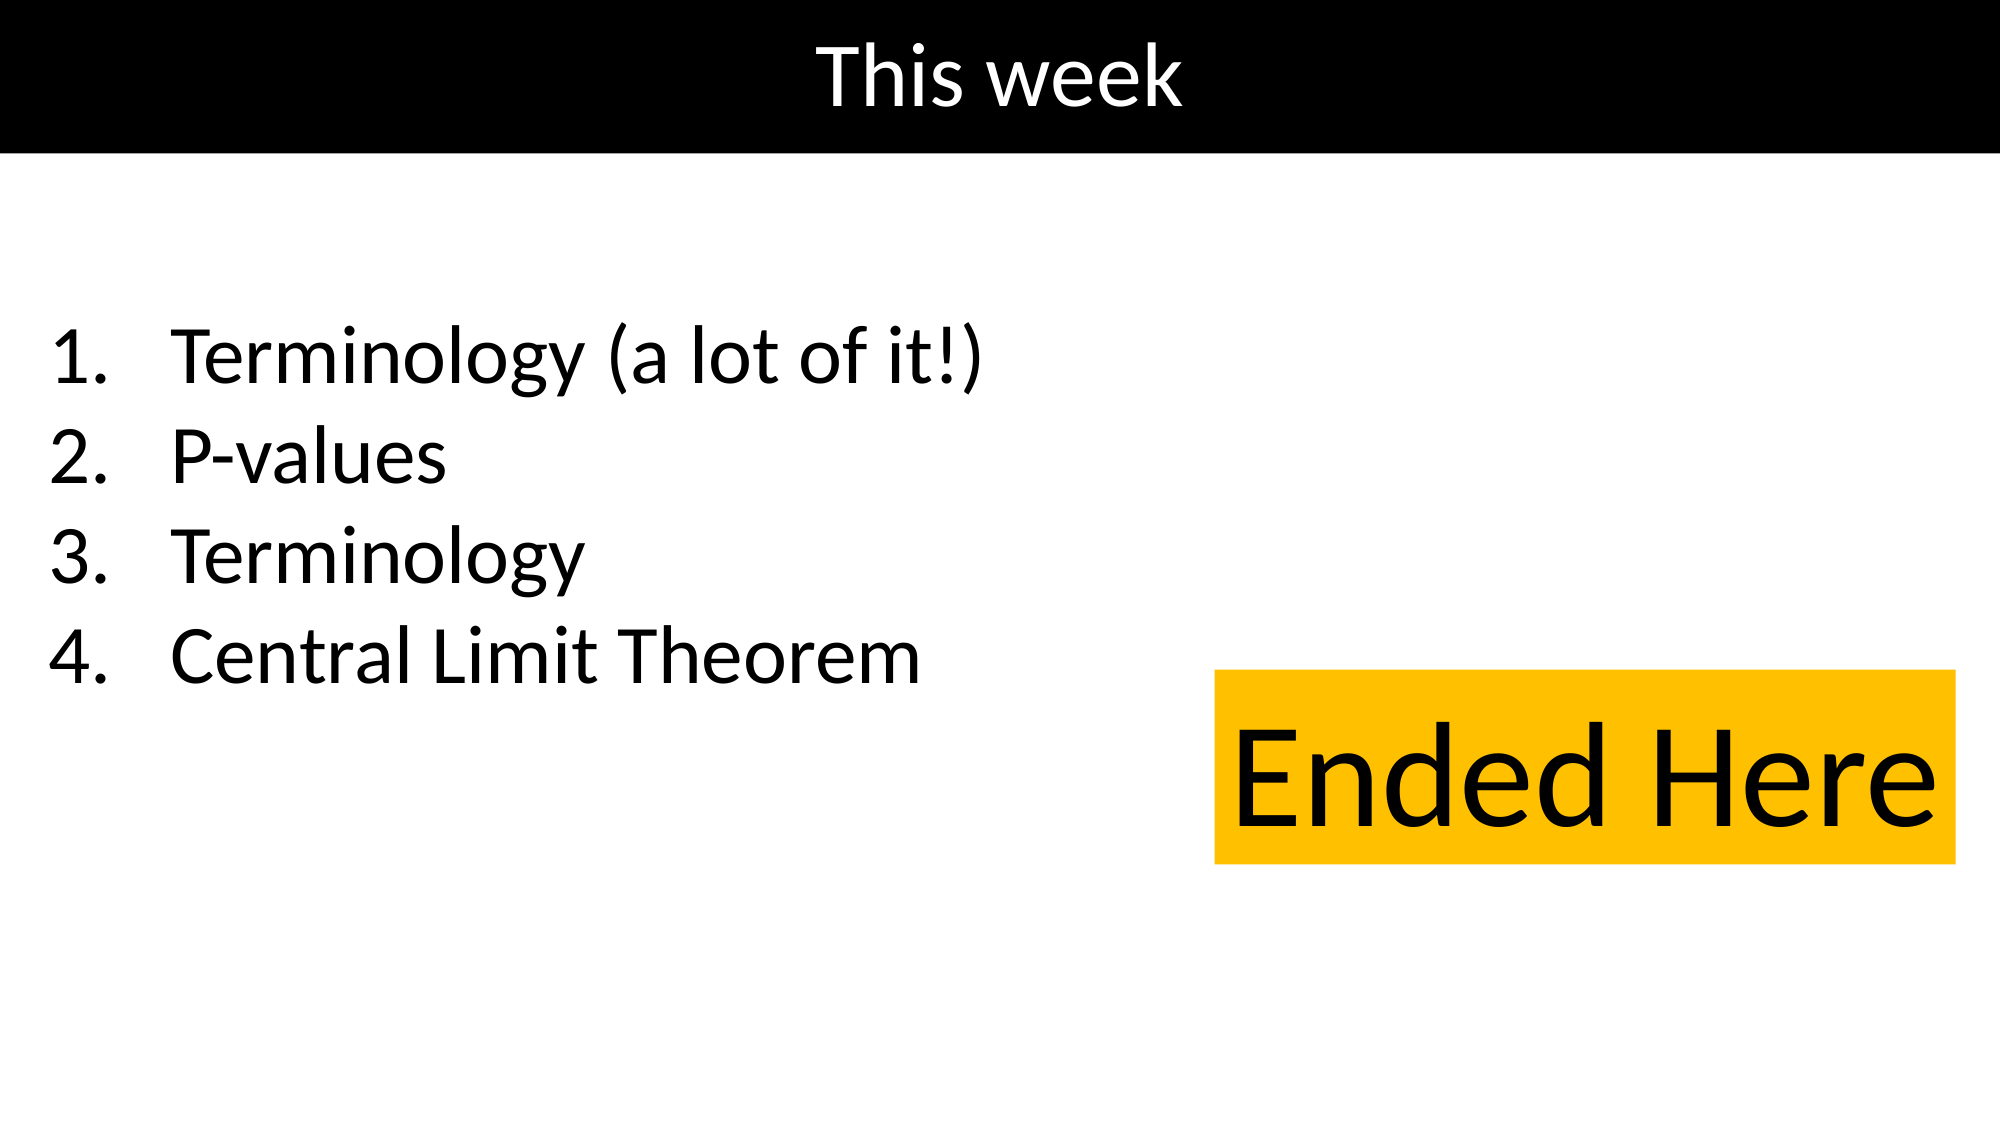

# This week
Terminology (a lot of it!)
P-values
Terminology
Central Limit Theorem
Ended Here